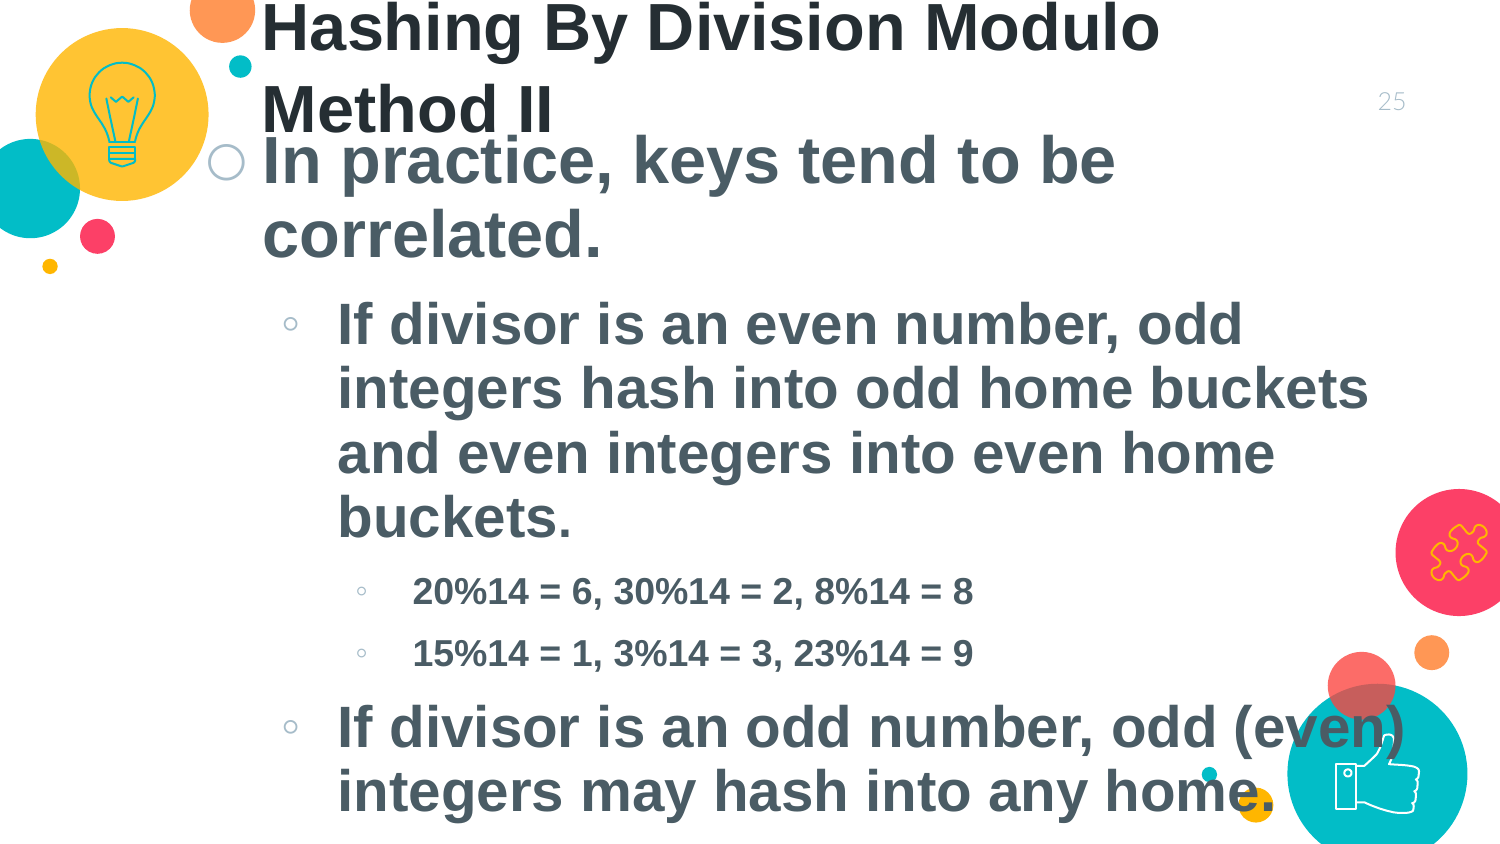

Hashing By Division Modulo Method II
25
In practice, keys tend to be correlated.
If divisor is an even number, odd integers hash into odd home buckets and even integers into even home buckets.
20%14 = 6, 30%14 = 2, 8%14 = 8
15%14 = 1, 3%14 = 3, 23%14 = 9
If divisor is an odd number, odd (even) integers may hash into any home.
20%15 = 5, 30%15 = 0, 8%15 = 8
15%15 = 0, 3%15 = 3, 23%15 = 8